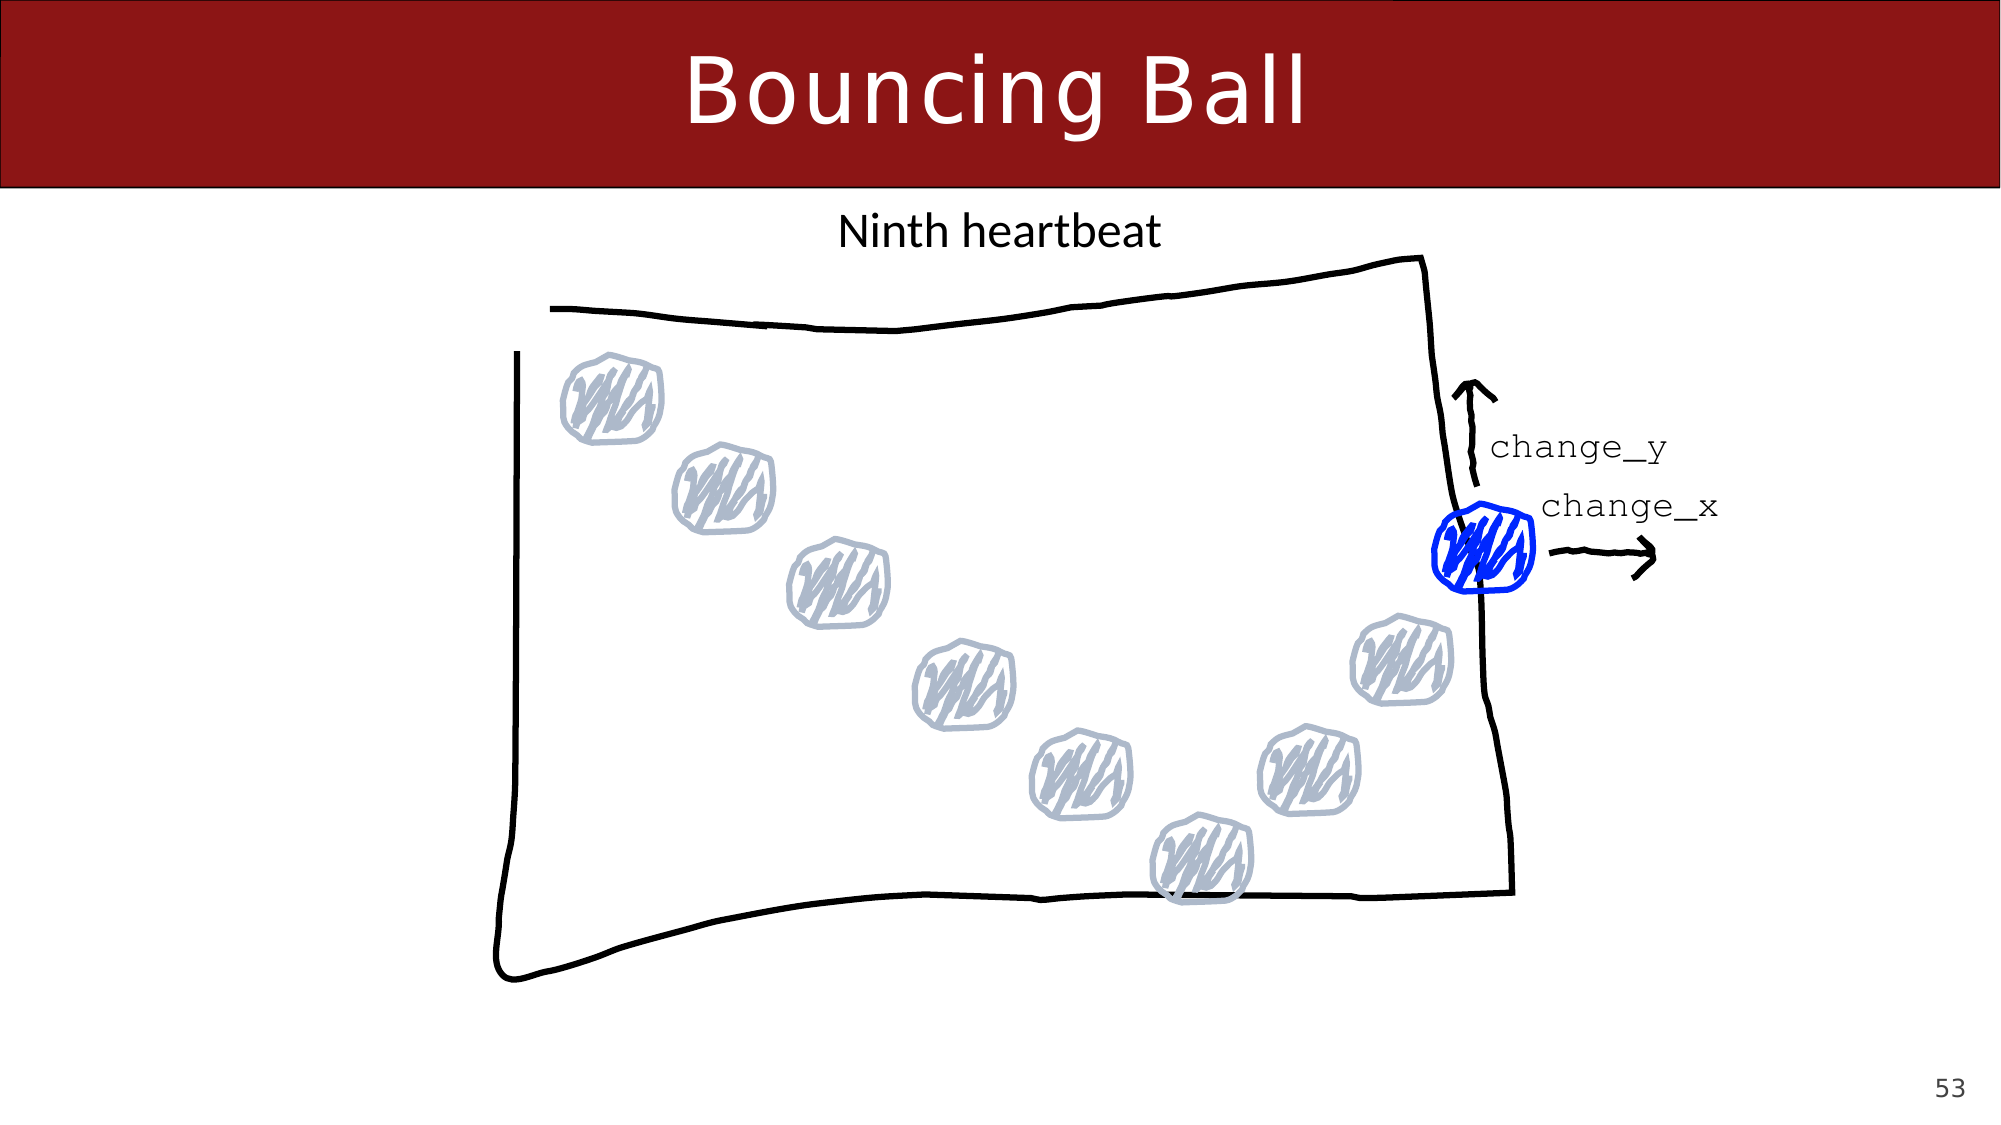

# Bouncing Ball
Ninth heartbeat

change_y
change_x